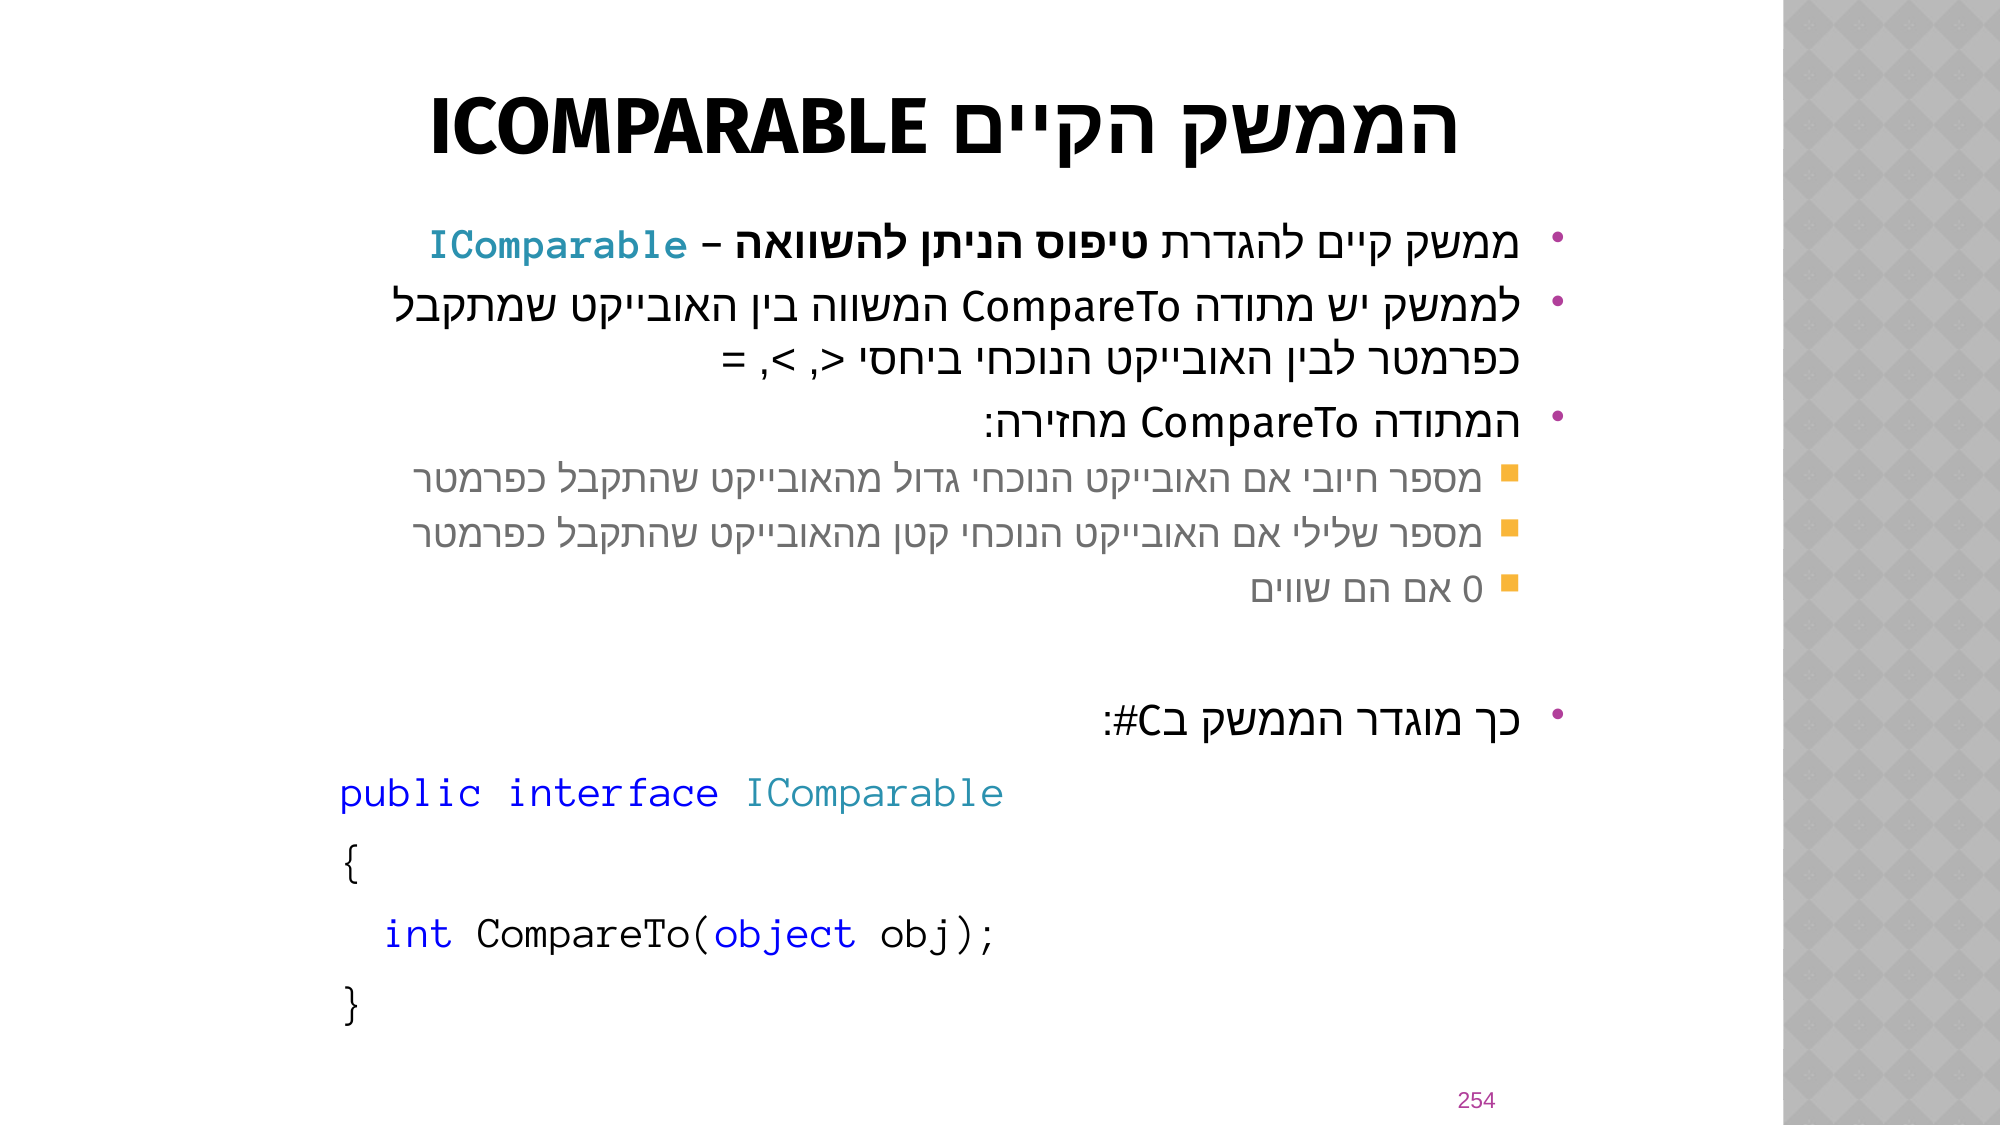

# הממשק הקיים ICOMPARABLE
ממשק קיים להגדרת טיפוס הניתן להשוואה – IComparable
לממשק יש מתודה CompareTo המשווה בין האובייקט שמתקבל כפרמטר לבין האובייקט הנוכחי ביחסי <, >, =
המתודה CompareTo מחזירה:
מספר חיובי אם האובייקט הנוכחי גדול מהאובייקט שהתקבל כפרמטר
מספר שלילי אם האובייקט הנוכחי קטן מהאובייקט שהתקבל כפרמטר
0 אם הם שווים

כך מוגדר הממשק בC#:
public interface IComparable
{
int CompareTo(object obj);
}

254